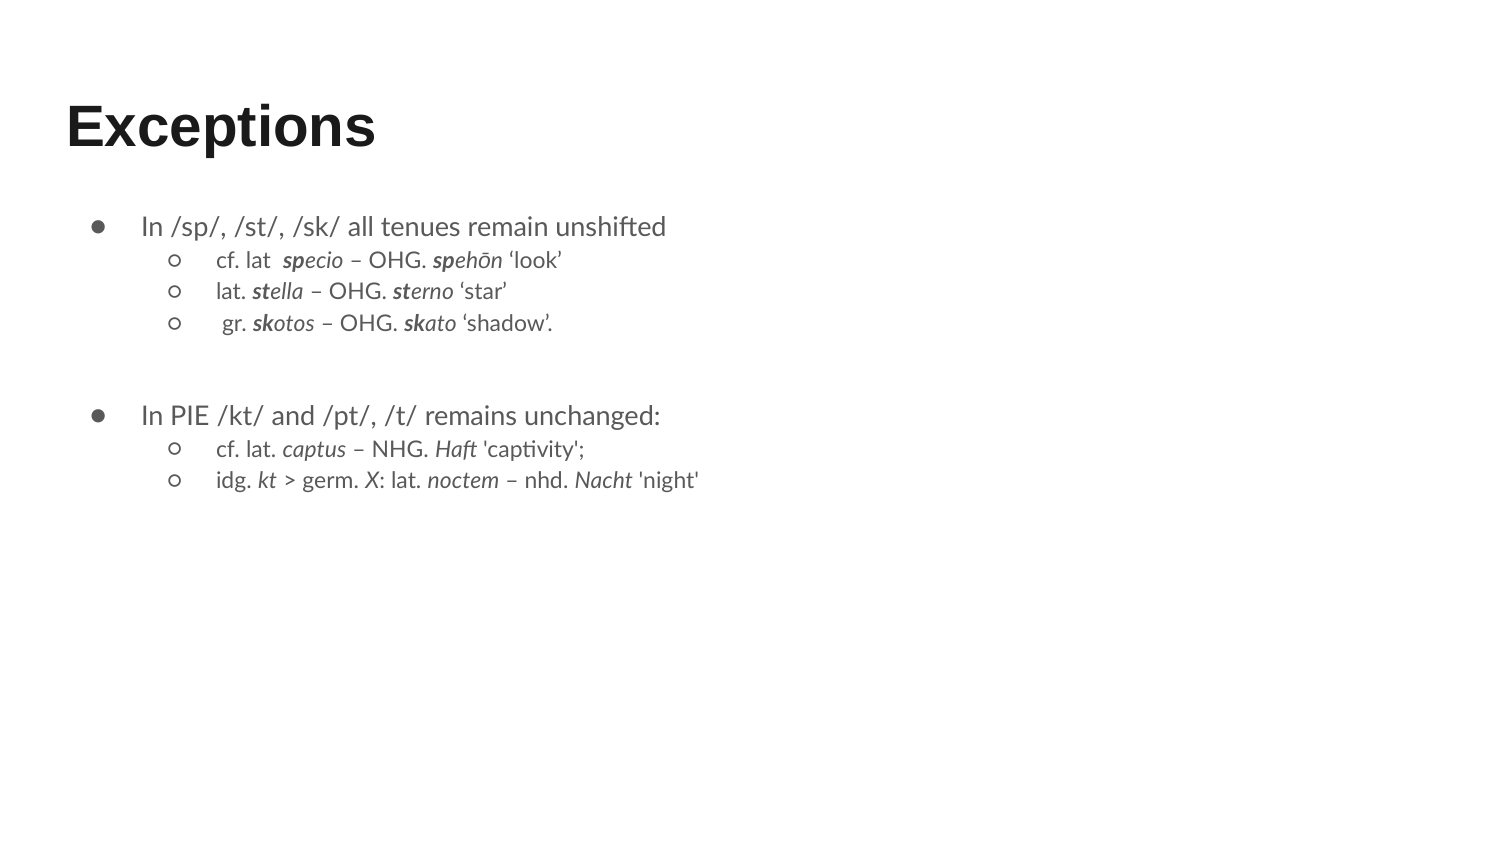

# Exceptions
In /sp/, /st/, /sk/ all tenues remain unshifted
cf. lat  specio – OHG. spehōn ‘look’
lat. stella – OHG. sterno ‘star’
 gr. skotos – OHG. skato ‘shadow’.

In PIE /kt/ and /pt/, /t/ remains unchanged:
cf. lat. captus – NHG. Haft 'captivity';
idg. kt > germ. X: lat. noctem – nhd. Nacht 'night'